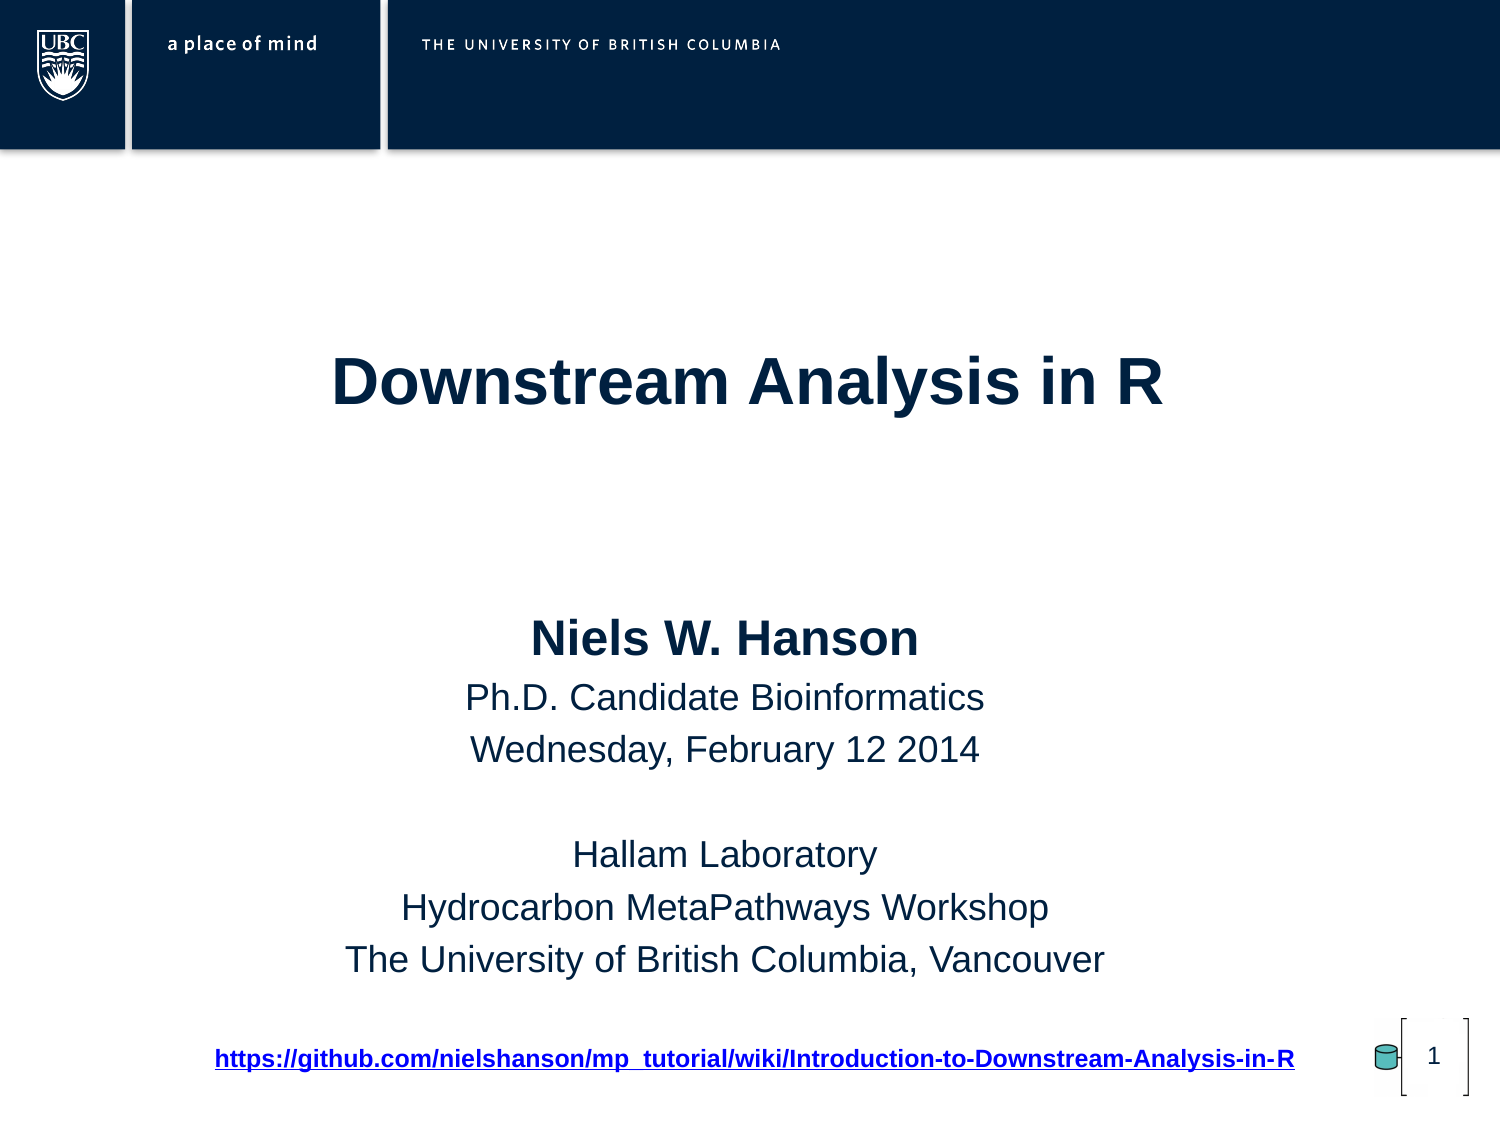

Downstream Analysis in R
Niels W. Hanson
Ph.D. Candidate Bioinformatics
Wednesday, February 12 2014

Hallam Laboratory
Hydrocarbon MetaPathways Workshop
The University of British Columbia, Vancouver
1
https://github.com/nielshanson/mp_tutorial/wiki/Introduction-to-Downstream-Analysis-in-R